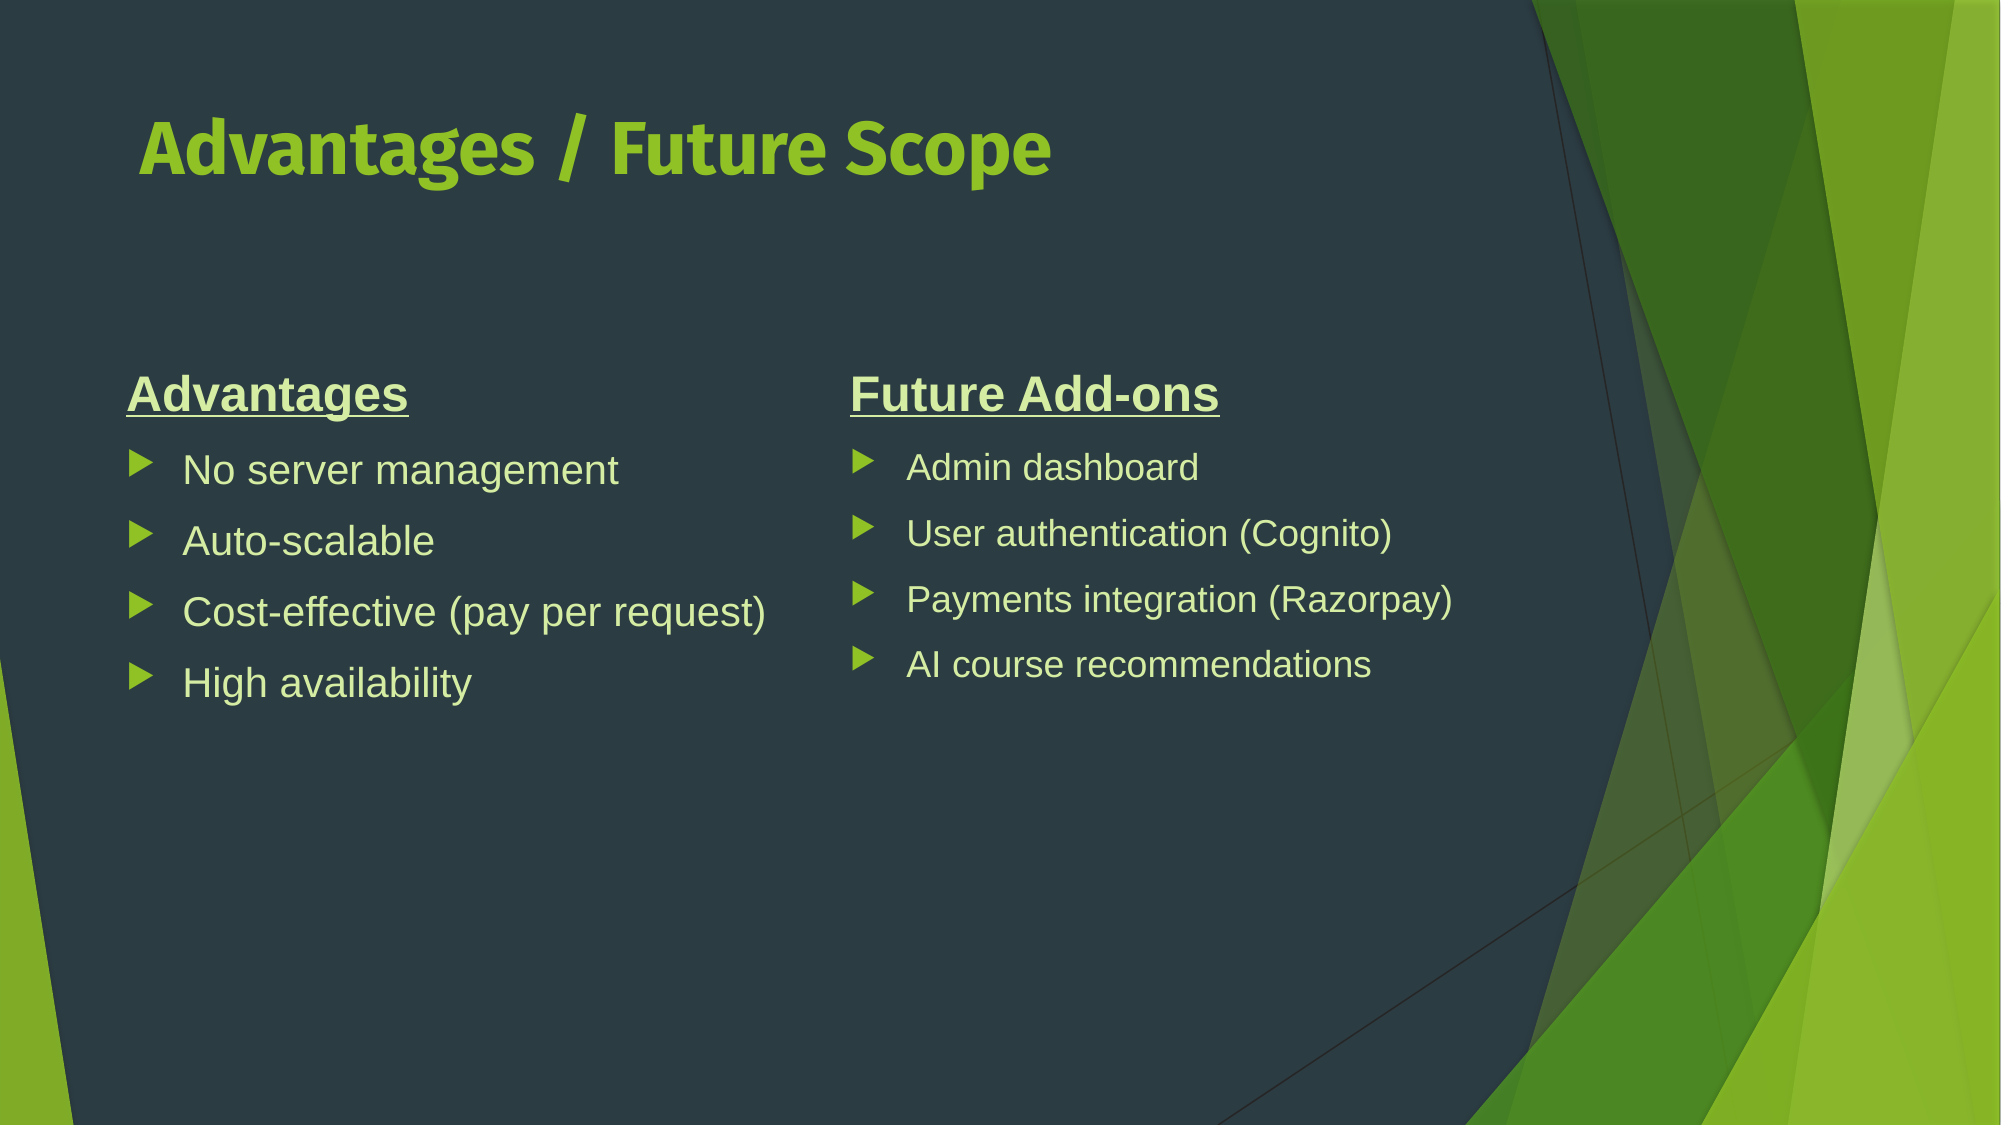

# Advantages / Future Scope
Advantages
No server management
Auto-scalable
Cost-effective (pay per request)
High availability

Future Add-ons
Admin dashboard
User authentication (Cognito)
Payments integration (Razorpay)
AI course recommendations